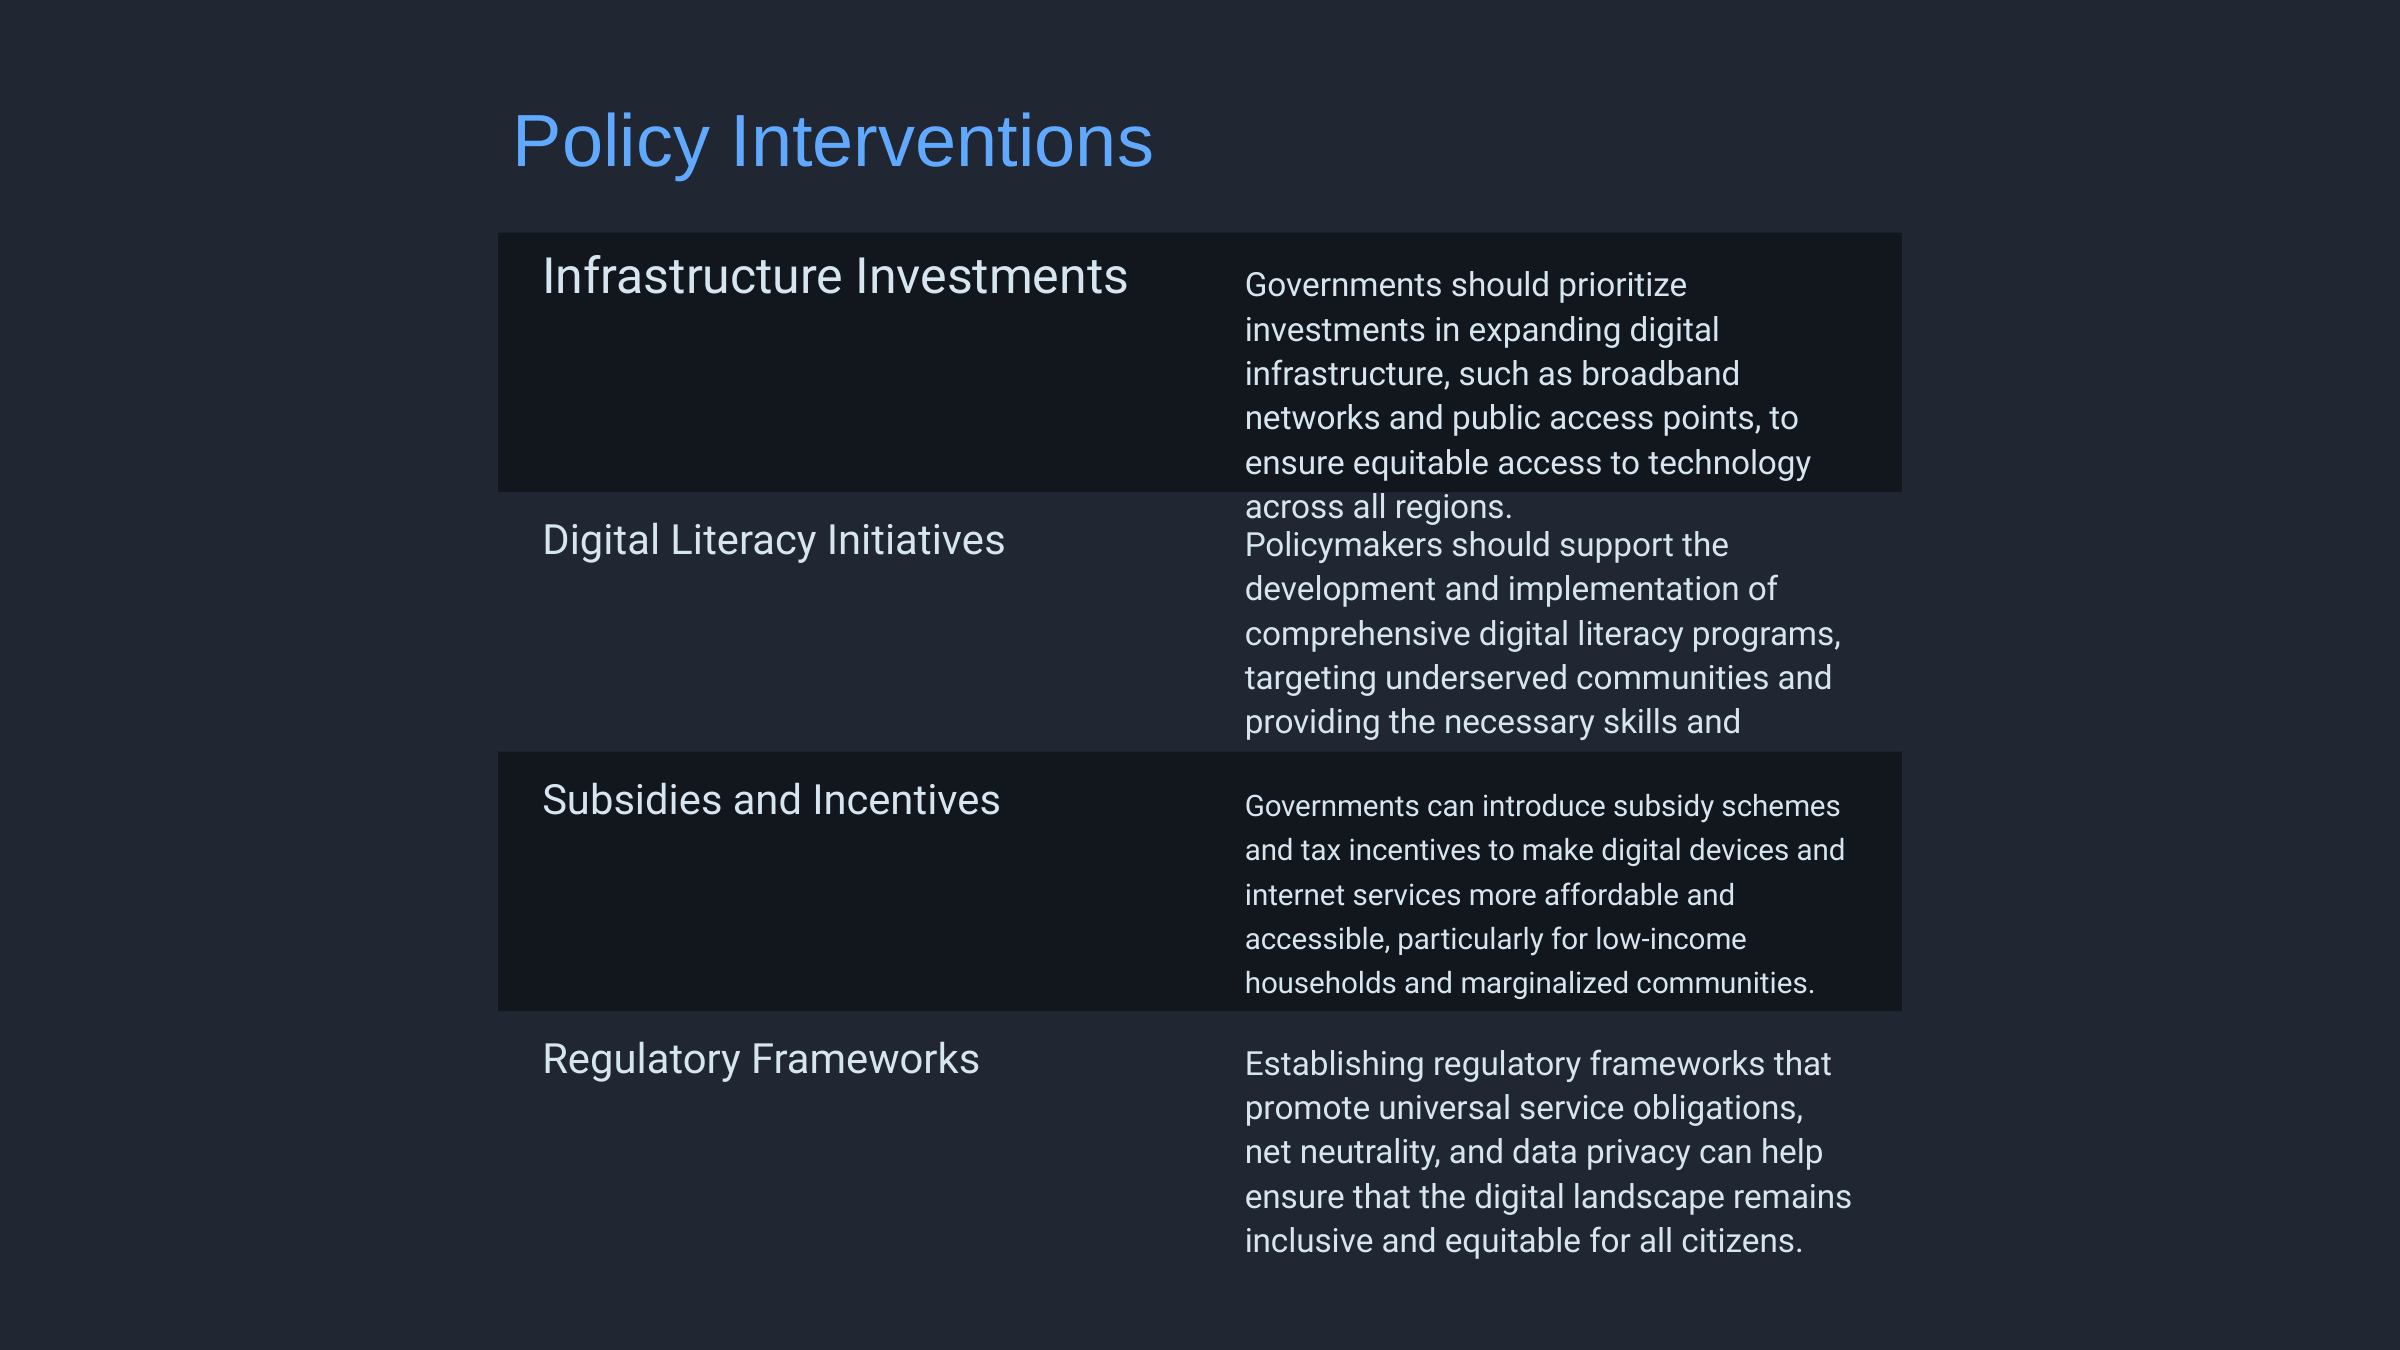

Policy Interventions

Infrastructure Investments
Governments should prioritize investments in expanding digital infrastructure, such as broadband networks and public access points, to ensure equitable access to technology across all regions.
Digital Literacy Initiatives
Policymakers should support the development and implementation of comprehensive digital literacy programs, targeting underserved communities and providing the necessary skills and training.

Subsidies and Incentives
Governments can introduce subsidy schemes and tax incentives to make digital devices and internet services more affordable and accessible, particularly for low-income households and marginalized communities.
Regulatory Frameworks
Establishing regulatory frameworks that promote universal service obligations, net neutrality, and data privacy can help ensure that the digital landscape remains inclusive and equitable for all citizens.